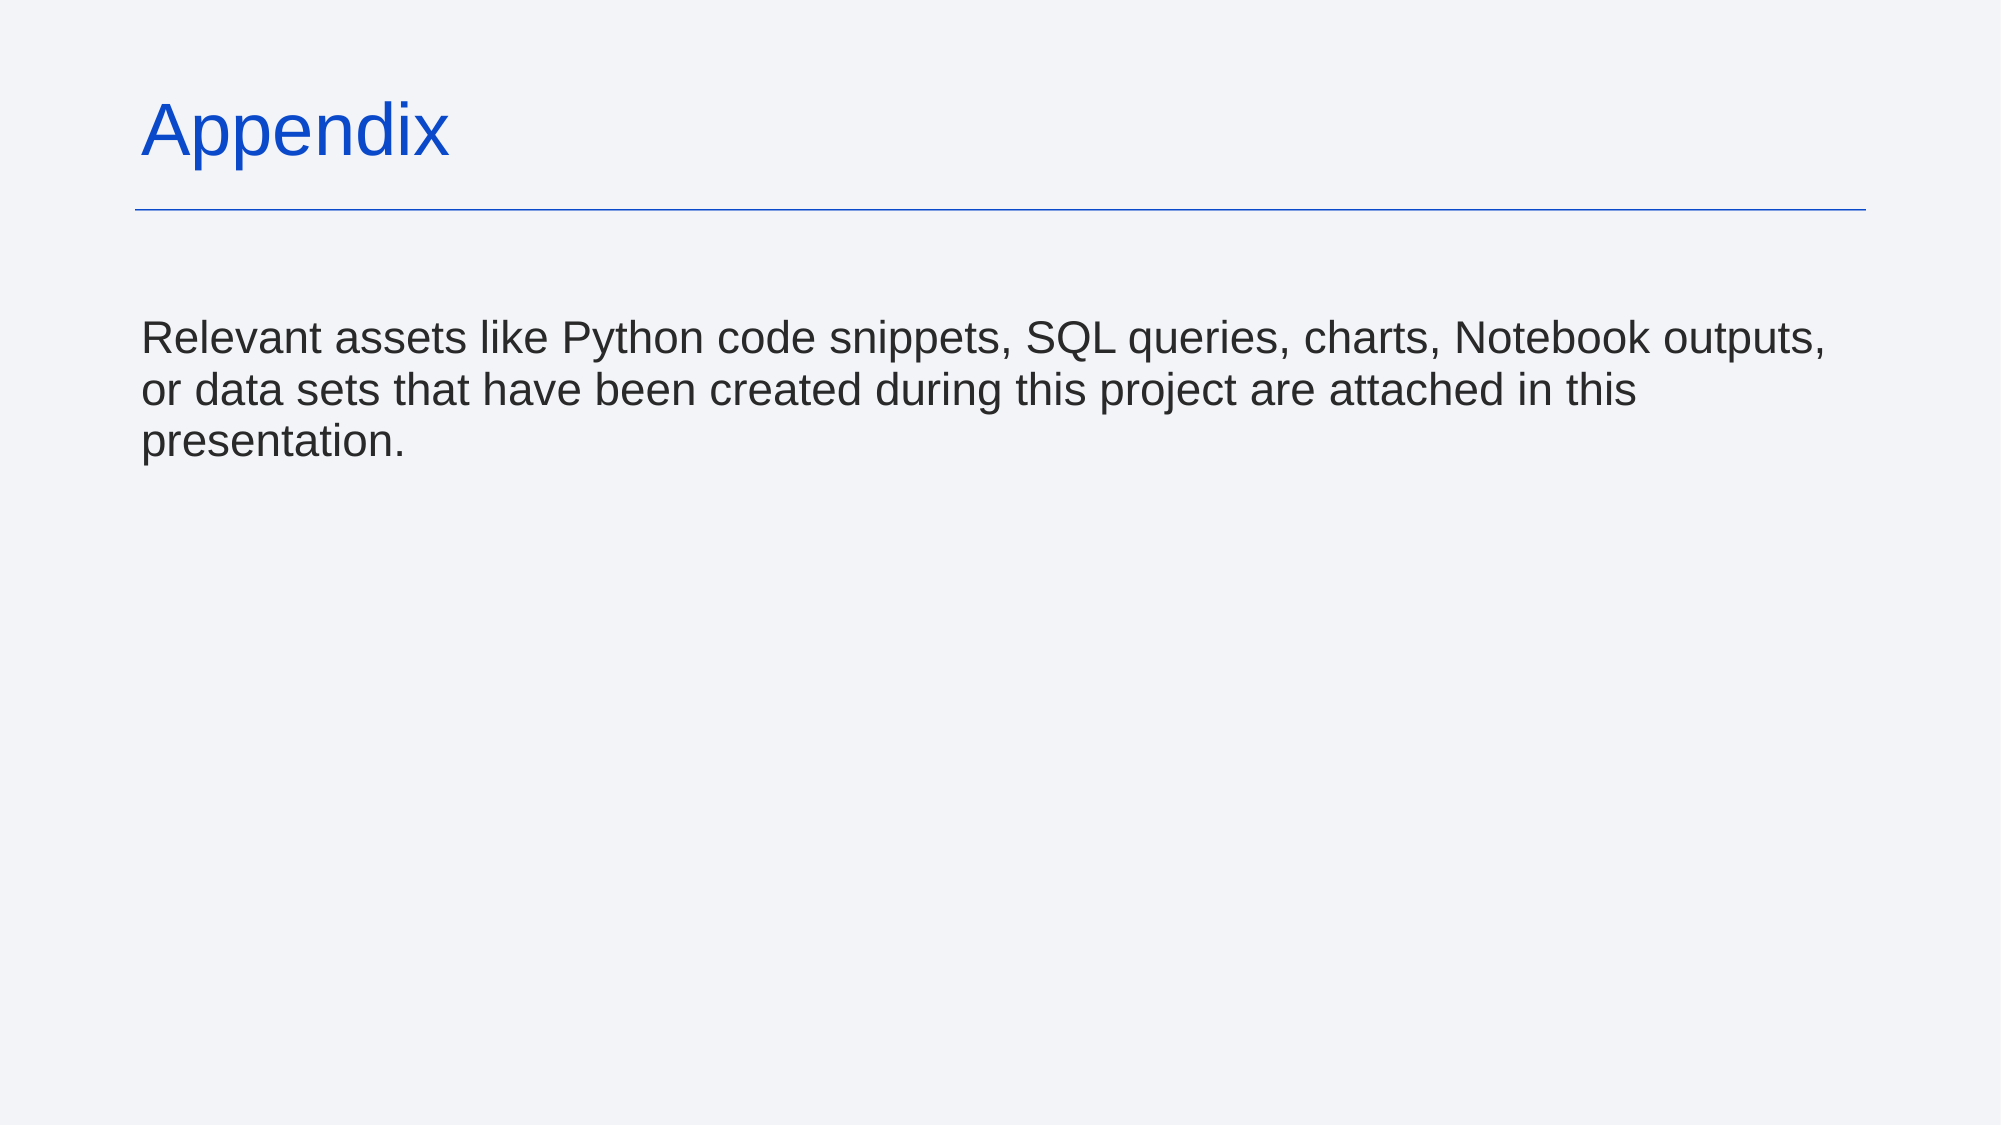

Appendix
Relevant assets like Python code snippets, SQL queries, charts, Notebook outputs, or data sets that have been created during this project are attached in this presentation.
53